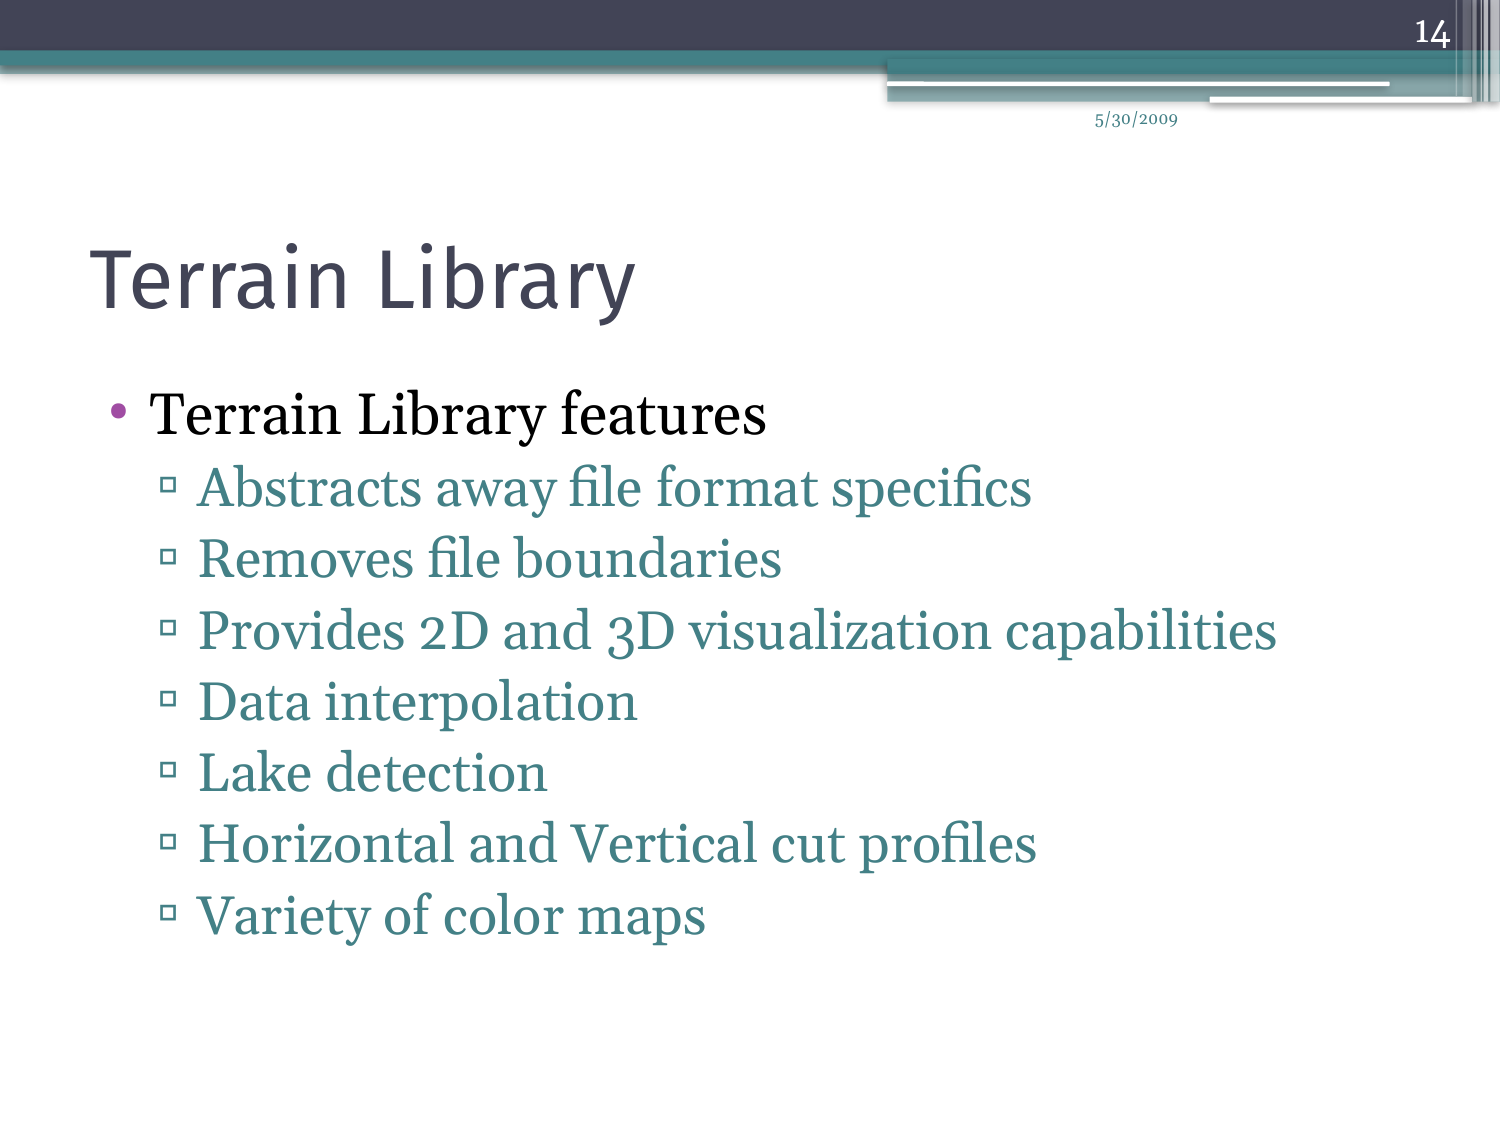

14
5/30/2009
# Terrain Library
Terrain Library features
Abstracts away file format specifics
Removes file boundaries
Provides 2D and 3D visualization capabilities
Data interpolation
Lake detection
Horizontal and Vertical cut profiles
Variety of color maps